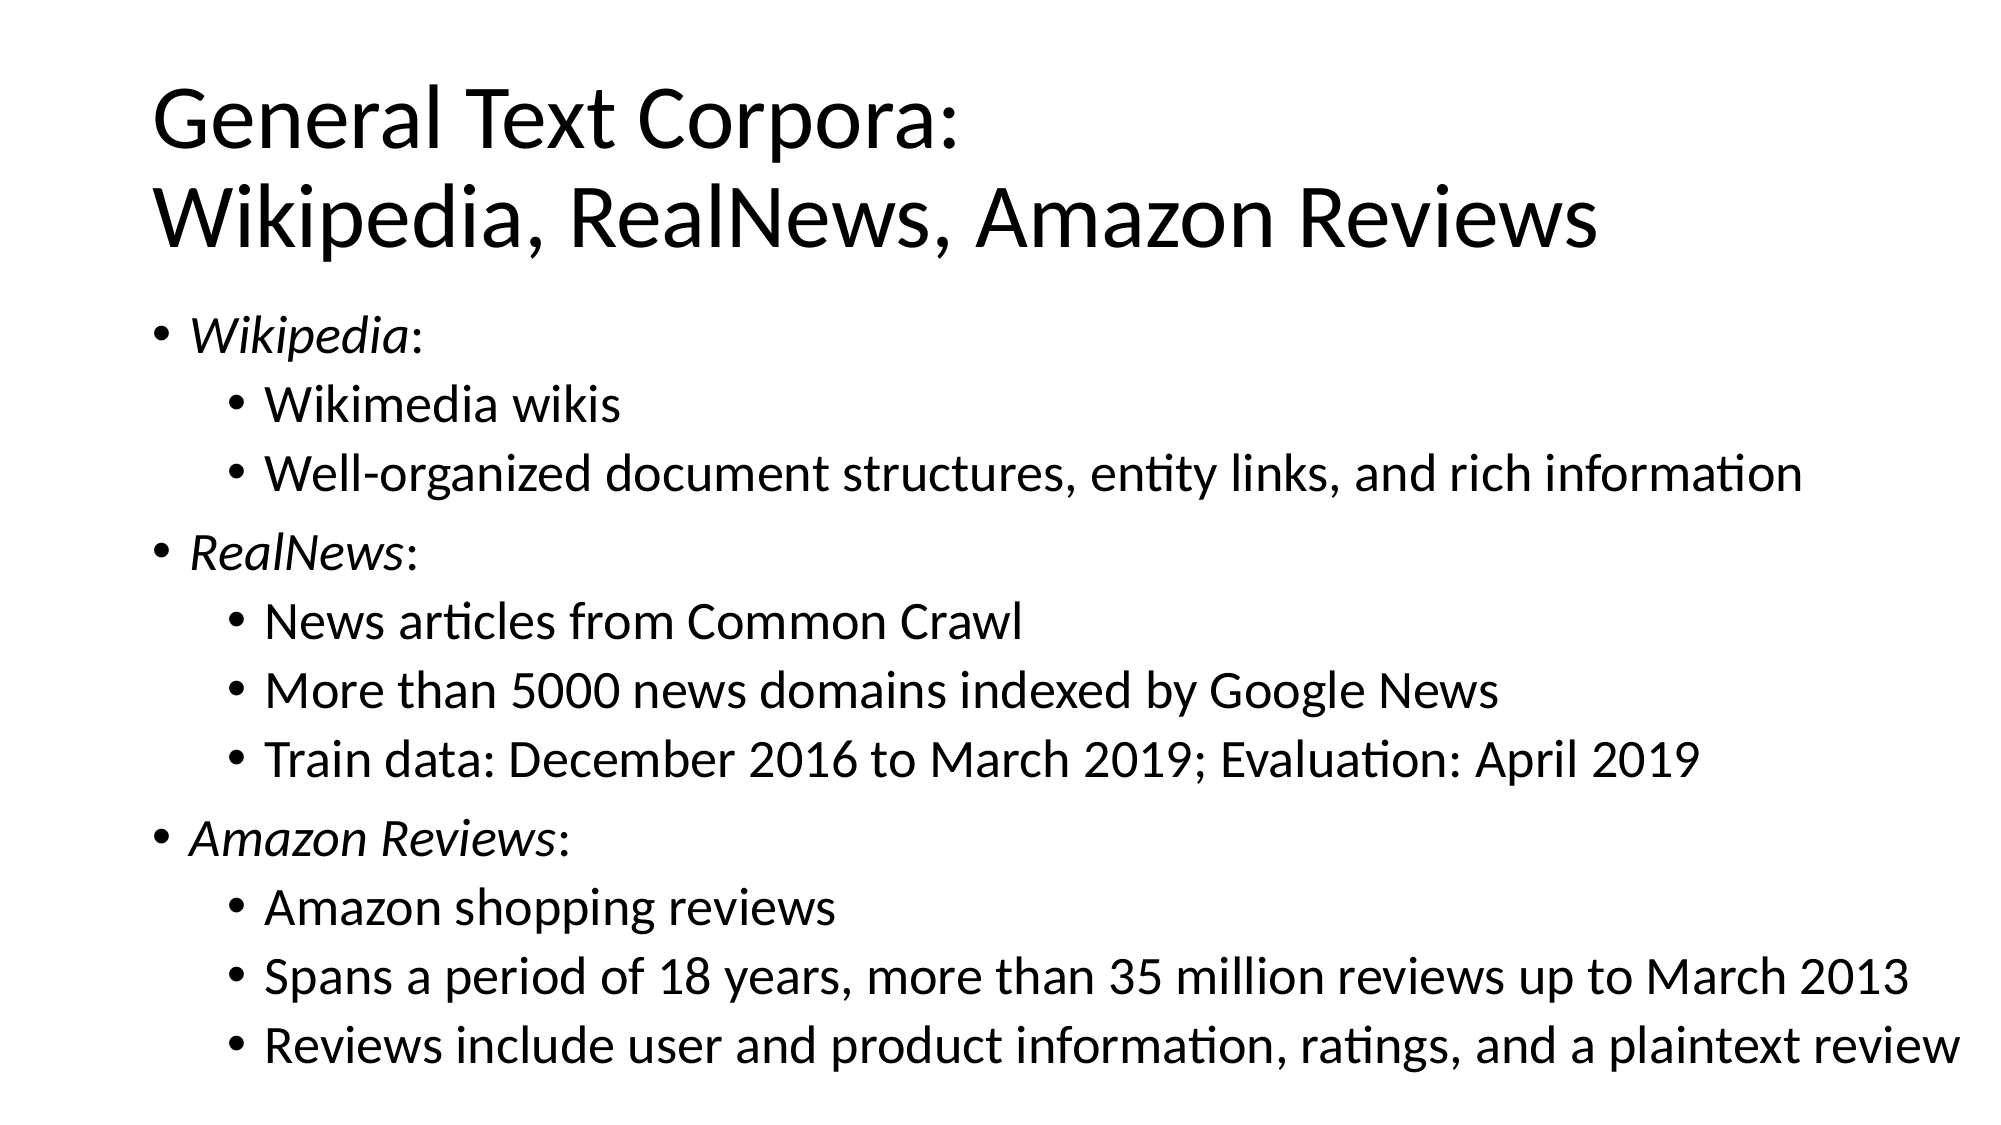

# General Text Corpora: Wikipedia, RealNews, Amazon Reviews
Wikipedia:
Wikimedia wikis
Well-organized document structures, entity links, and rich information
RealNews:
News articles from Common Crawl
More than 5000 news domains indexed by Google News
Train data: December 2016 to March 2019; Evaluation: April 2019
Amazon Reviews:
Amazon shopping reviews
Spans a period of 18 years, more than 35 million reviews up to March 2013
Reviews include user and product information, ratings, and a plaintext review